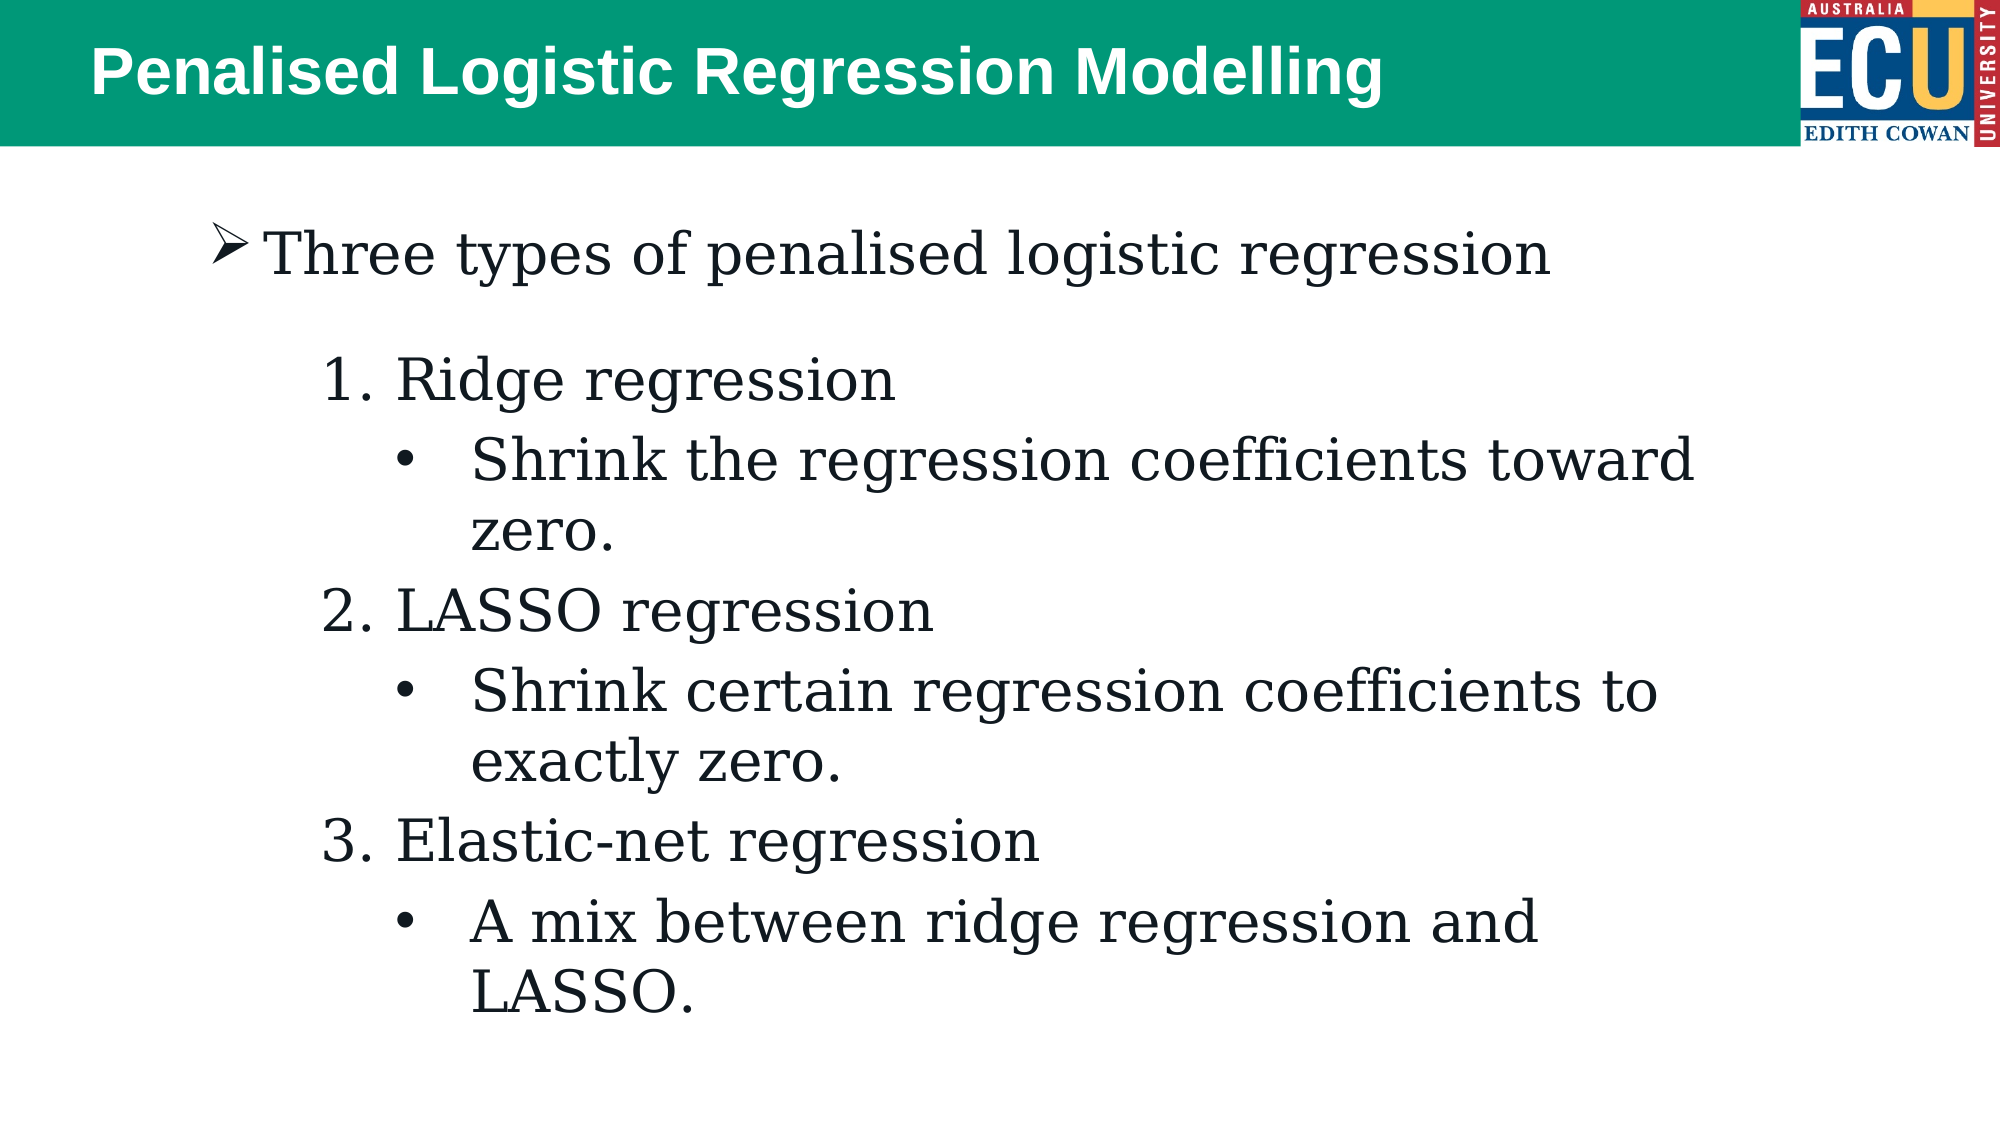

# Penalised Logistic Regression Modelling
Three types of penalised logistic regression

Ridge regression
Shrink the regression coefficients toward zero.
LASSO regression
Shrink certain regression coefficients to exactly zero.
Elastic-net regression
A mix between ridge regression and LASSO.